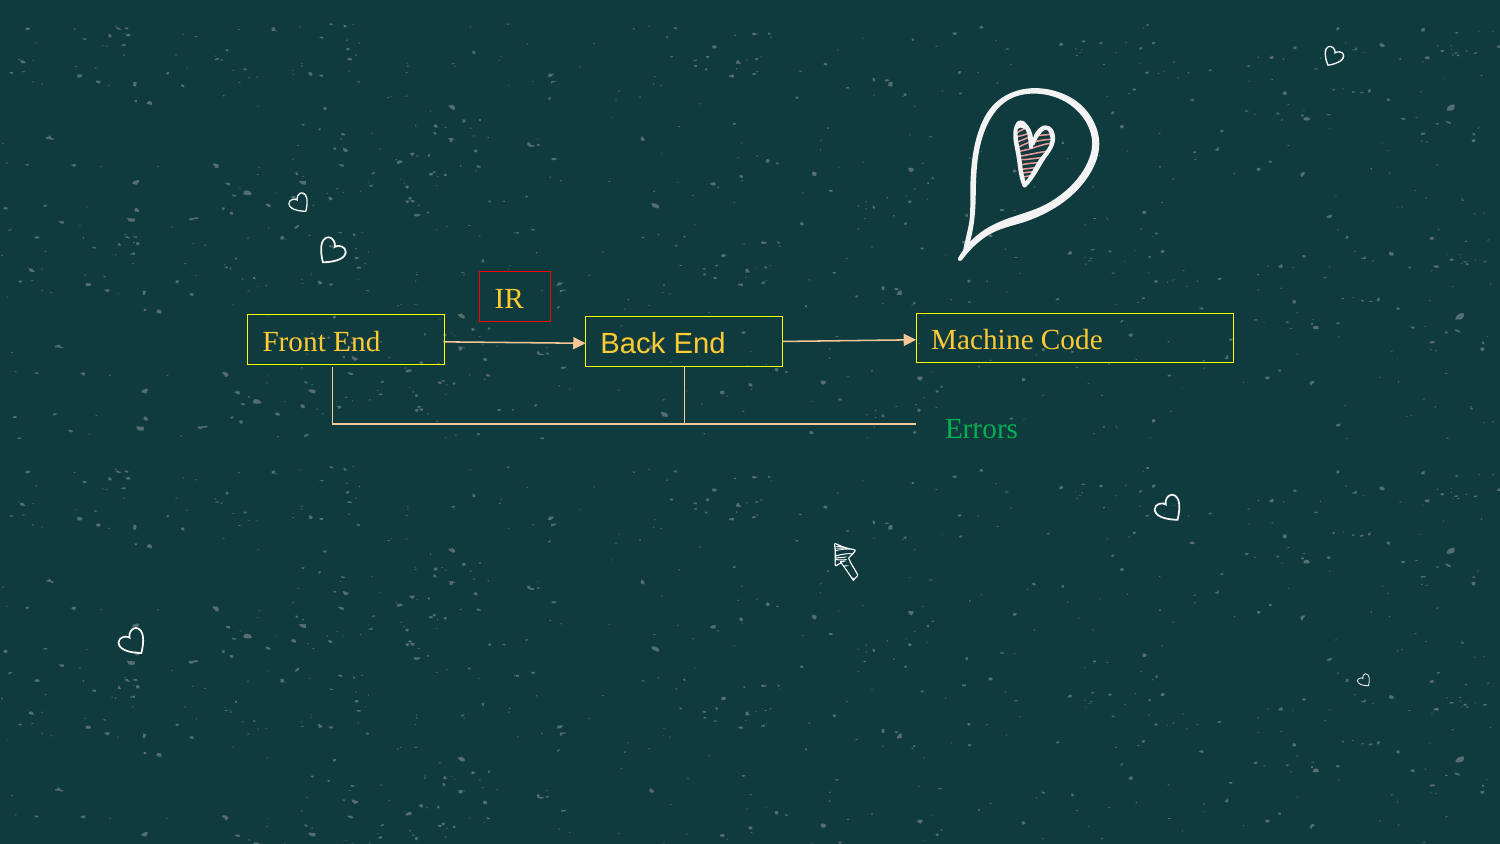

IR
Machine Code
Front End
Back End
Errors